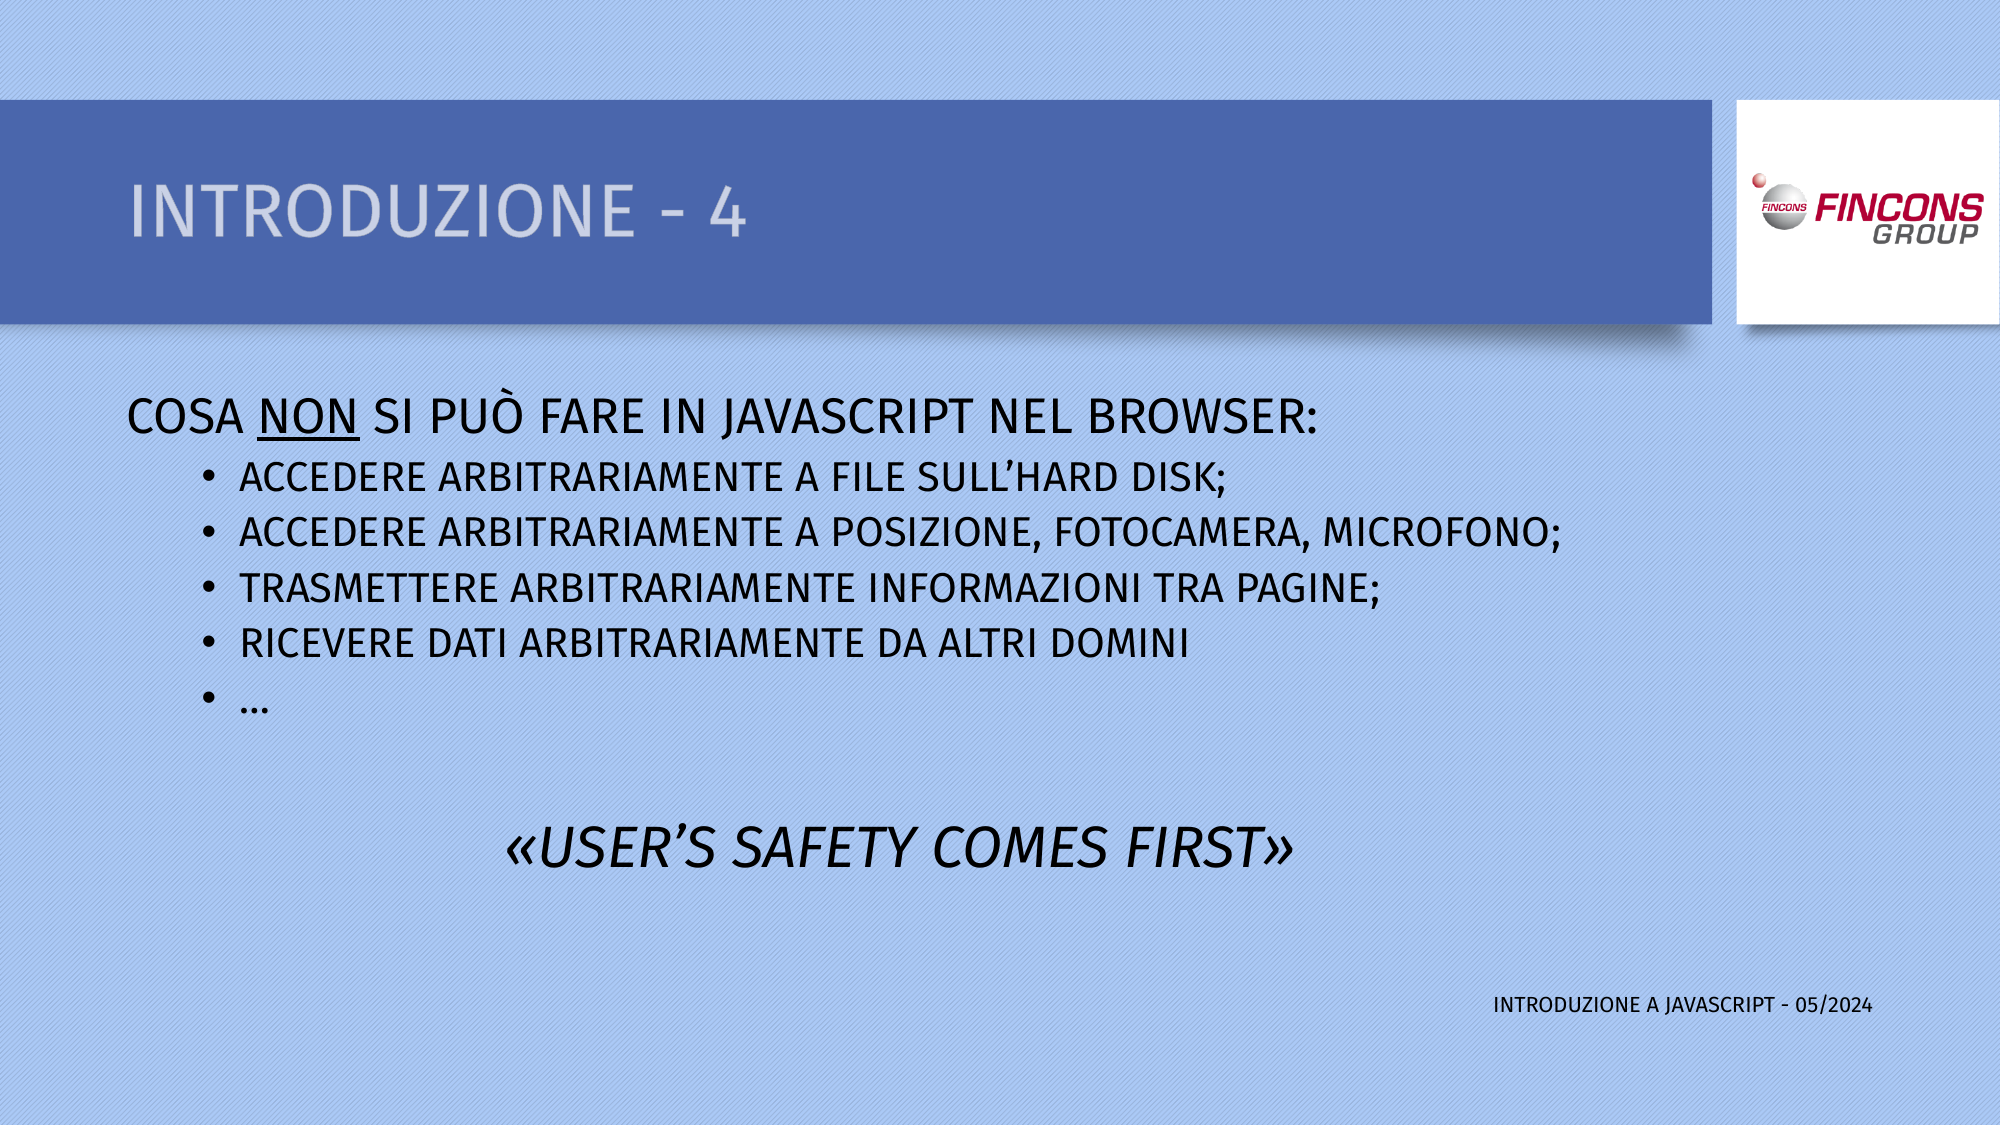

# INTRODUZIONE - 4
COSA NON SI PUÒ FARE IN JAVASCRIPT NEL BROWSER:
ACCEDERE ARBITRARIAMENTE A FILE SULL’HARD DISK;
ACCEDERE ARBITRARIAMENTE A POSIZIONE, FOTOCAMERA, MICROFONO;
TRASMETTERE ARBITRARIAMENTE INFORMAZIONI TRA PAGINE;
RICEVERE DATI ARBITRARIAMENTE DA ALTRI DOMINI
…

«USER’S SAFETY COMES FIRST»

INTRODUZIONE A JAVASCRIPT - 05/2024